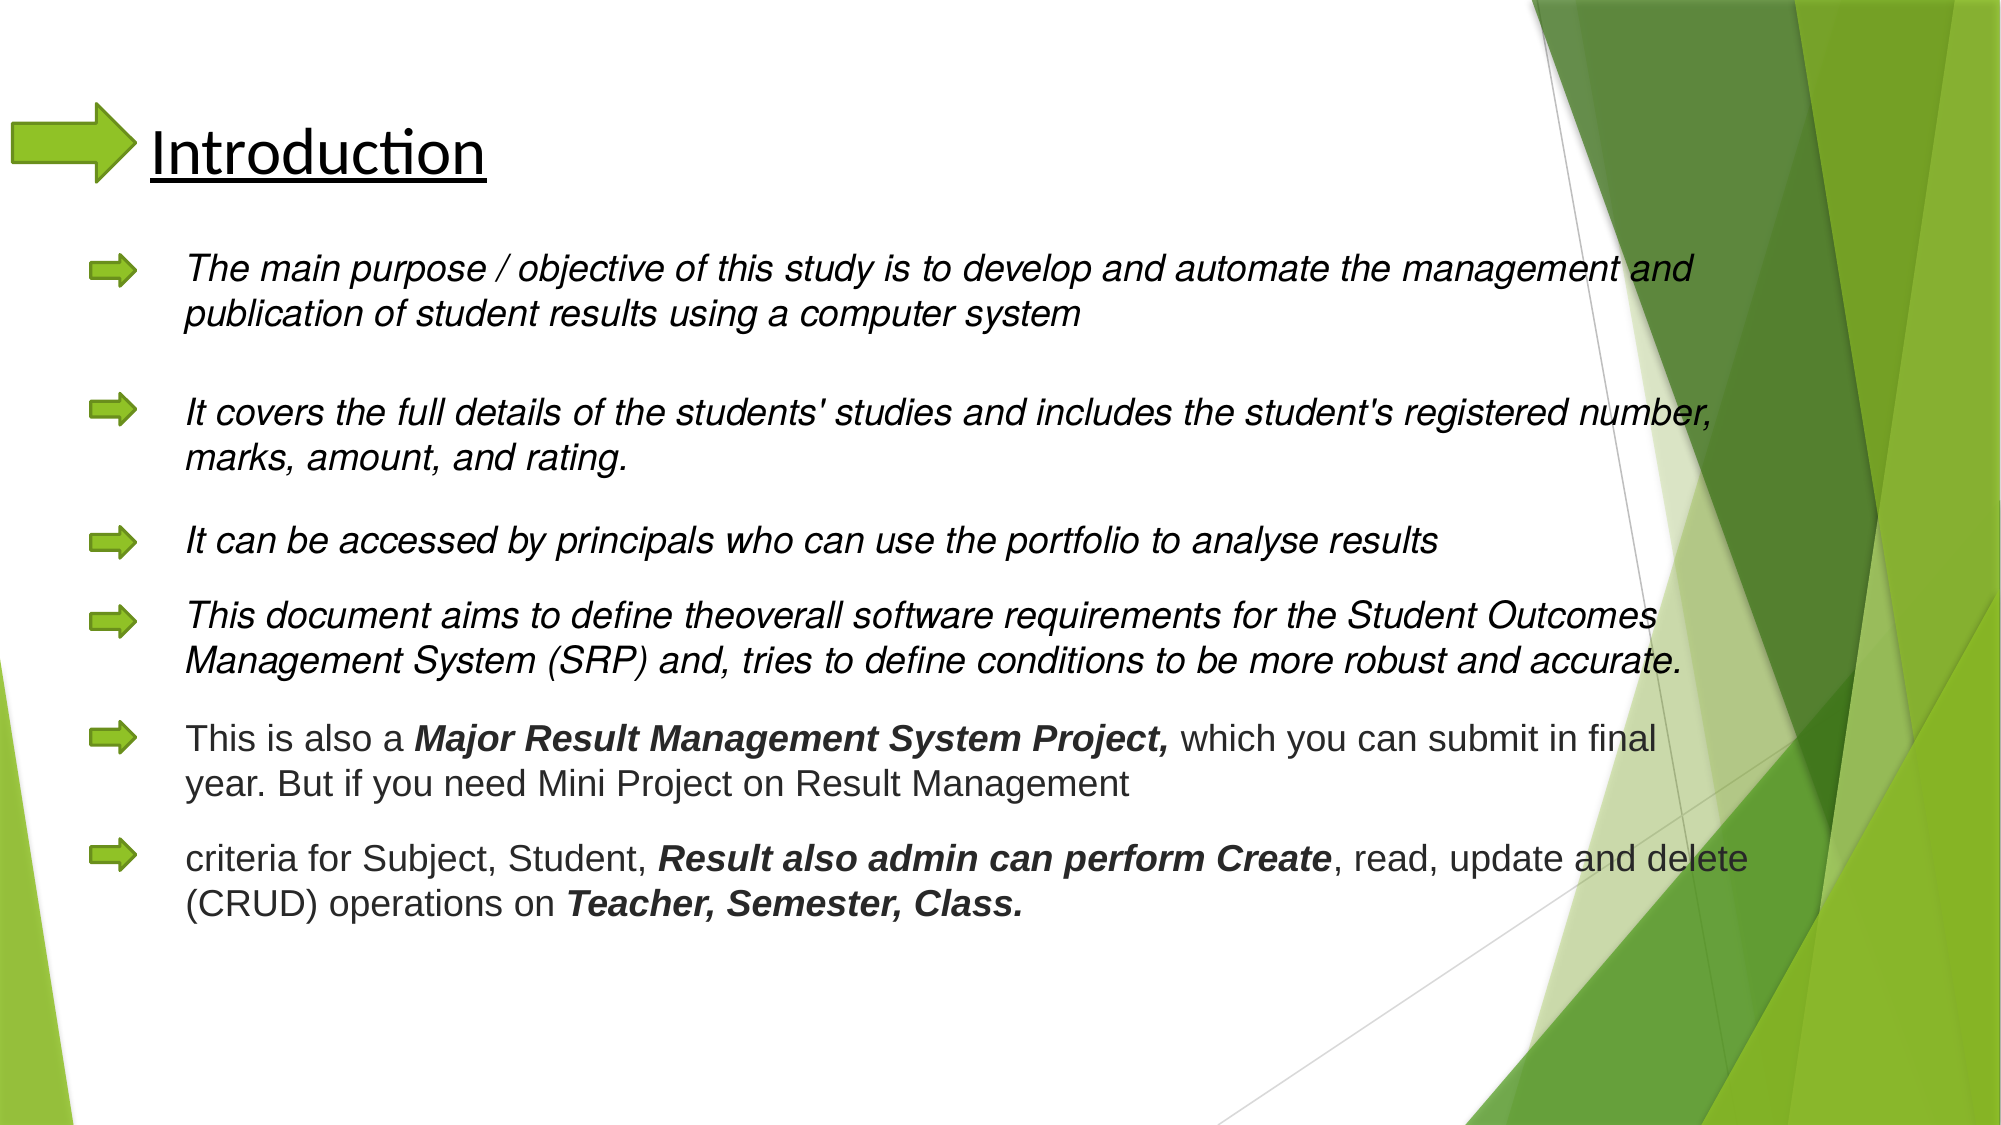

Introduction

The main purpose / objective of this study is to develop and automate the management and publication of student results using a computer system

It covers the full details of the students' studies and includes the student's registered number, marks, amount, and rating.

It can be accessed by principals who can use the portfolio to analyse results

This document aims to define theoverall software requirements for the Student Outcomes
Management System (SRP) and, tries to define conditions to be more robust and accurate.

This is also a Major Result Management System Project, which you can submit in final year. But if you need Mini Project on Result Management

criteria for Subject, Student, Result also admin can perform Create, read, update and delete (CRUD) operations on Teacher, Semester, Class.